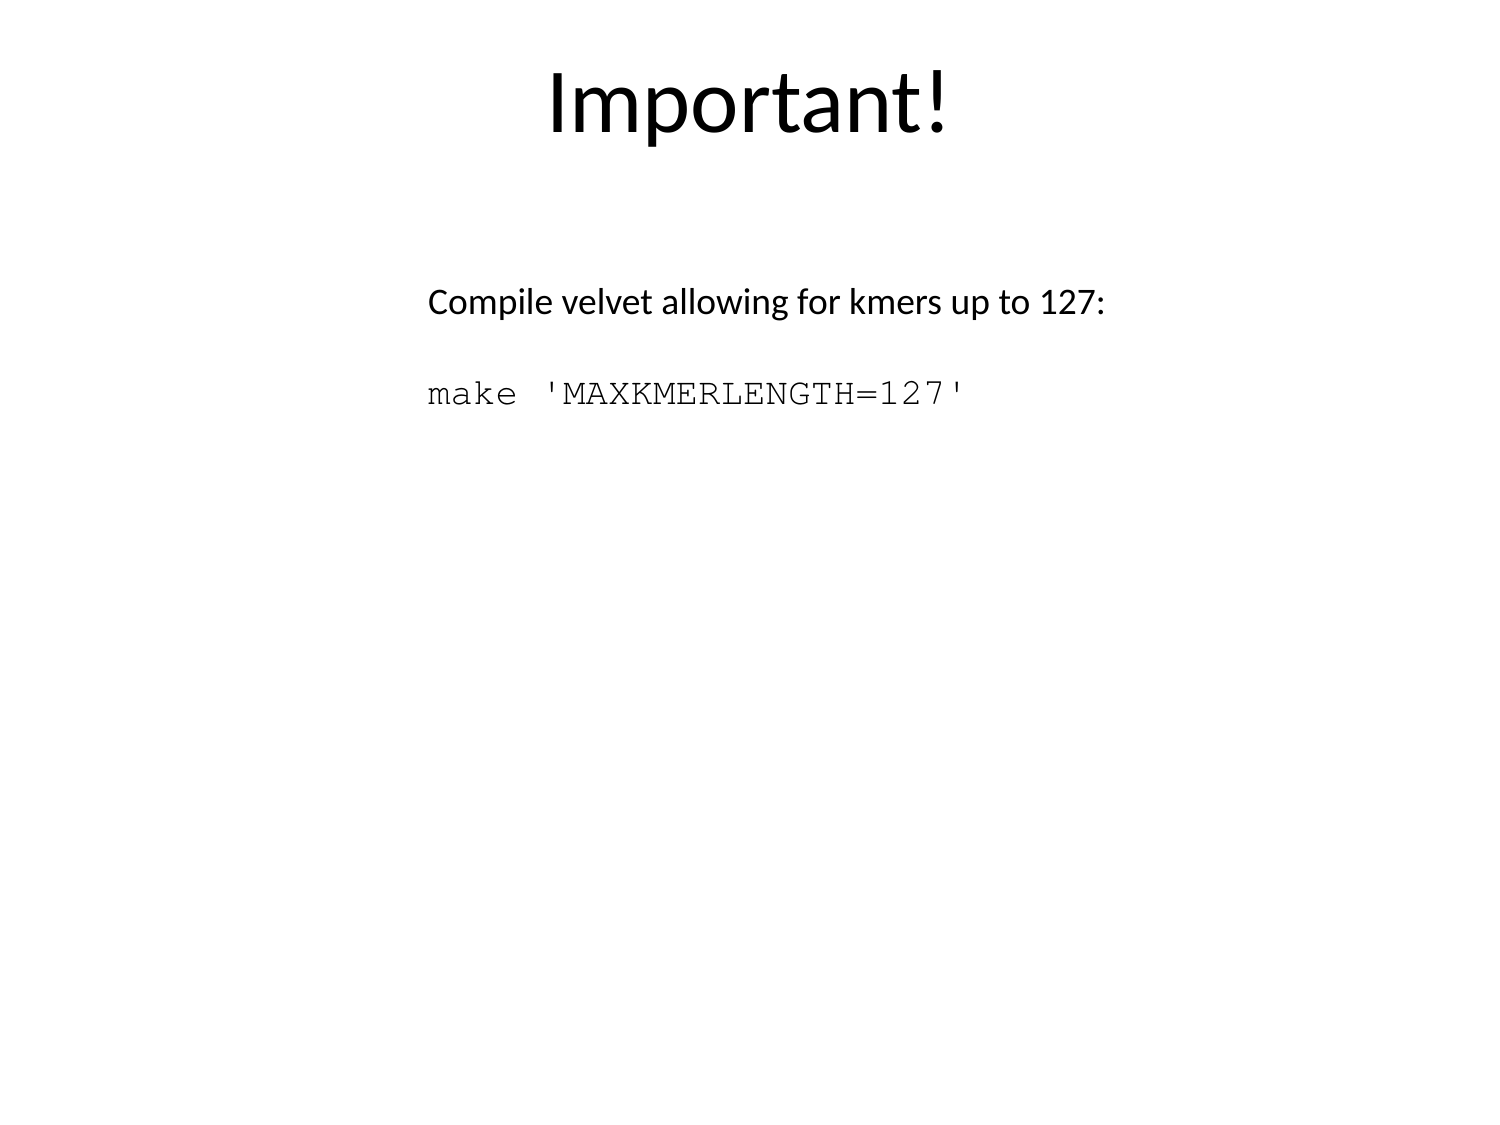

# Important!
Compile velvet allowing for kmers up to 127:

make 'MAXKMERLENGTH=127'